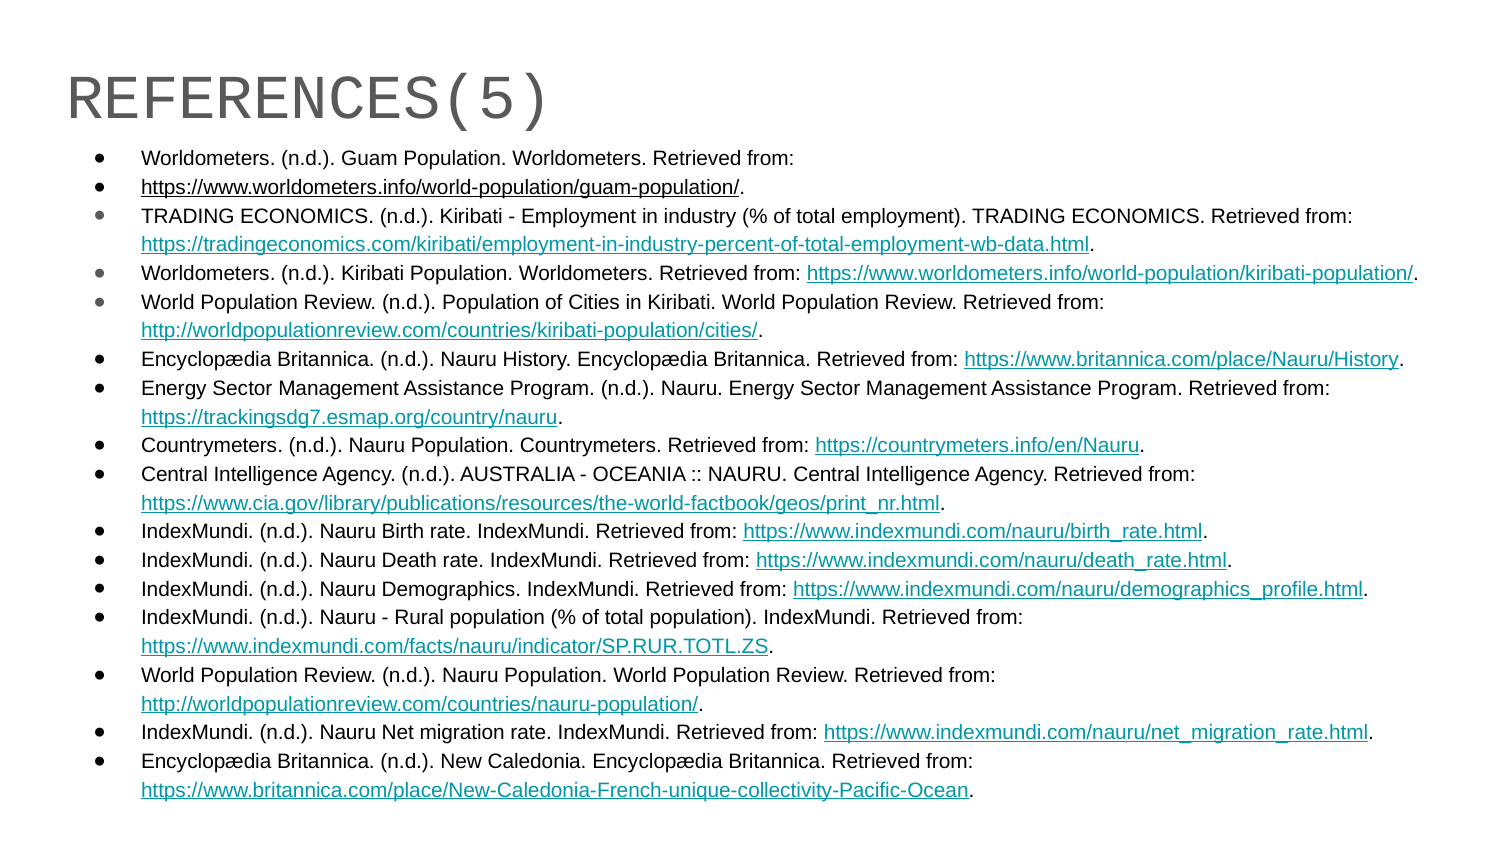

REFERENCES(5)
Worldometers. (n.d.). Guam Population. Worldometers. Retrieved from:
https://www.worldometers.info/world-population/guam-population/.
TRADING ECONOMICS. (n.d.). Kiribati - Employment in industry (% of total employment). TRADING ECONOMICS. Retrieved from: https://tradingeconomics.com/kiribati/employment-in-industry-percent-of-total-employment-wb-data.html.
Worldometers. (n.d.). Kiribati Population. Worldometers. Retrieved from: https://www.worldometers.info/world-population/kiribati-population/.
World Population Review. (n.d.). Population of Cities in Kiribati. World Population Review. Retrieved from: http://worldpopulationreview.com/countries/kiribati-population/cities/.
Encyclopædia Britannica. (n.d.). Nauru History. Encyclopædia Britannica. Retrieved from: https://www.britannica.com/place/Nauru/History.
Energy Sector Management Assistance Program. (n.d.). Nauru. Energy Sector Management Assistance Program. Retrieved from: https://trackingsdg7.esmap.org/country/nauru.
Countrymeters. (n.d.). Nauru Population. Countrymeters. Retrieved from: https://countrymeters.info/en/Nauru.
Central Intelligence Agency. (n.d.). AUSTRALIA - OCEANIA :: NAURU. Central Intelligence Agency. Retrieved from: https://www.cia.gov/library/publications/resources/the-world-factbook/geos/print_nr.html.
IndexMundi. (n.d.). Nauru Birth rate. IndexMundi. Retrieved from: https://www.indexmundi.com/nauru/birth_rate.html.
IndexMundi. (n.d.). Nauru Death rate. IndexMundi. Retrieved from: https://www.indexmundi.com/nauru/death_rate.html.
IndexMundi. (n.d.). Nauru Demographics. IndexMundi. Retrieved from: https://www.indexmundi.com/nauru/demographics_profile.html.
IndexMundi. (n.d.). Nauru - Rural population (% of total population). IndexMundi. Retrieved from: https://www.indexmundi.com/facts/nauru/indicator/SP.RUR.TOTL.ZS.
World Population Review. (n.d.). Nauru Population. World Population Review. Retrieved from: http://worldpopulationreview.com/countries/nauru-population/.
IndexMundi. (n.d.). Nauru Net migration rate. IndexMundi. Retrieved from: https://www.indexmundi.com/nauru/net_migration_rate.html.
Encyclopædia Britannica. (n.d.). New Caledonia. Encyclopædia Britannica. Retrieved from: https://www.britannica.com/place/New-Caledonia-French-unique-collectivity-Pacific-Ocean.